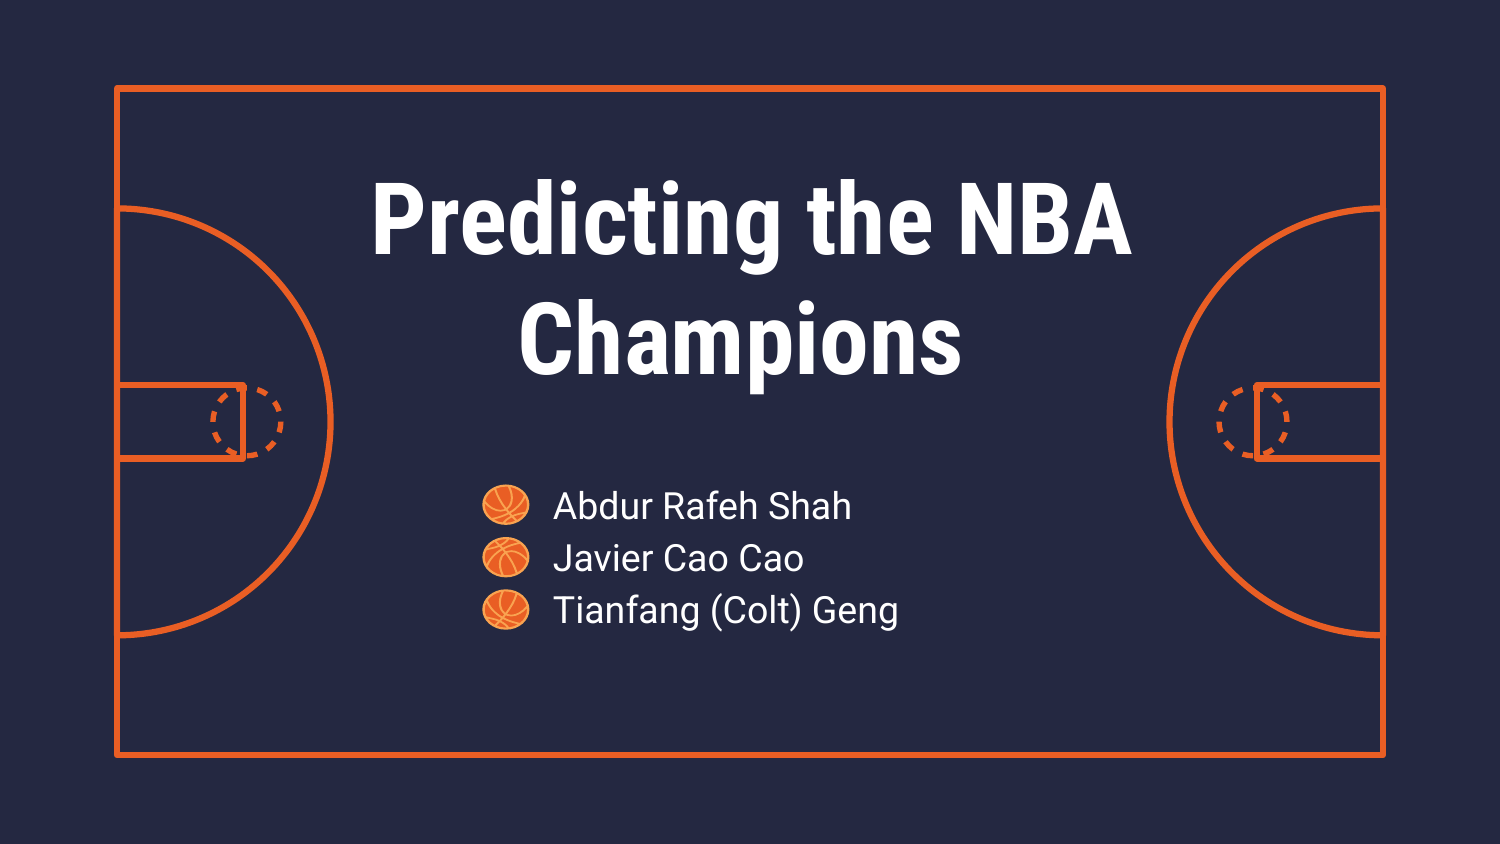

# Predicting the NBA Champions

Abdur Rafeh Shah
Javier Cao Cao
Tianfang (Colt) Geng